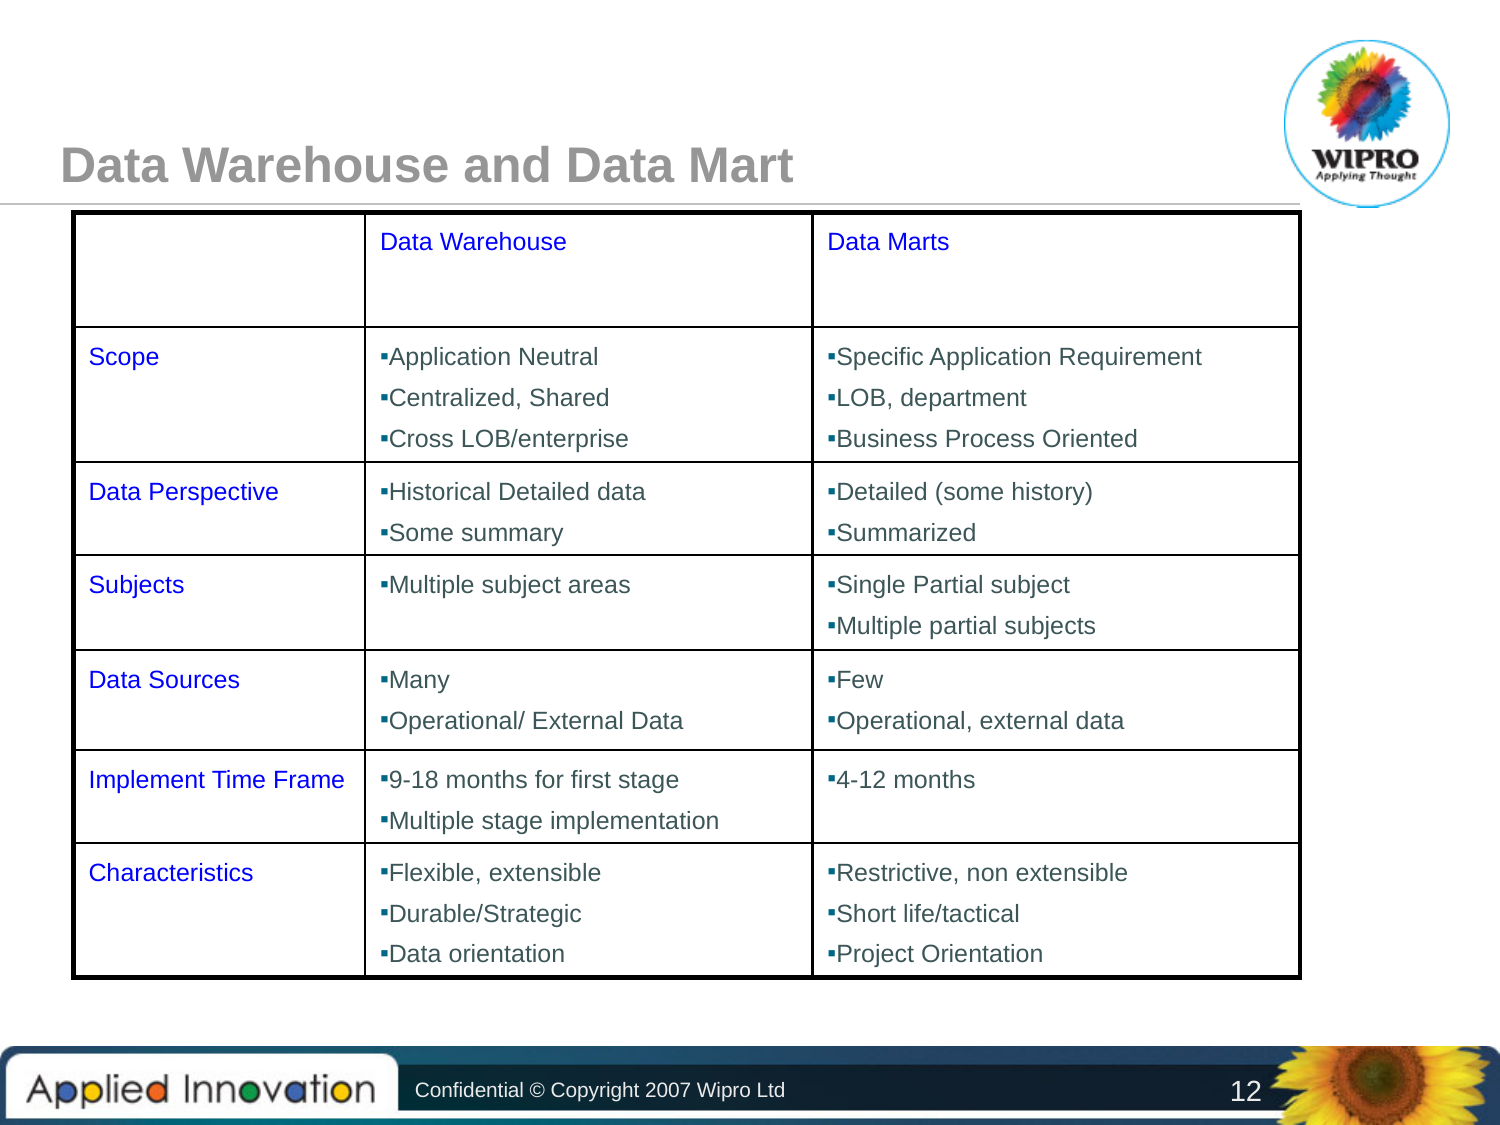

# Data Warehouse and Data Mart

Data Warehouse
Data Marts
Scope
Application Neutral
Centralized, Shared
Cross LOB/enterprise
Specific Application Requirement
LOB, department
Business Process Oriented
Data Perspective
Historical Detailed data
Some summary
Detailed (some history)
Summarized
Subjects
Multiple subject areas
Single Partial subject
Multiple partial subjects
Data Sources
Many
Operational/ External Data
Few
Operational, external data
Implement Time Frame
9-18 months for first stage
Multiple stage implementation
4-12 months
Characteristics
Flexible, extensible
Durable/Strategic
Data orientation
Restrictive, non extensible
Short life/tactical
Project Orientation
Confidential © Copyright 2007 Wipro Ltd